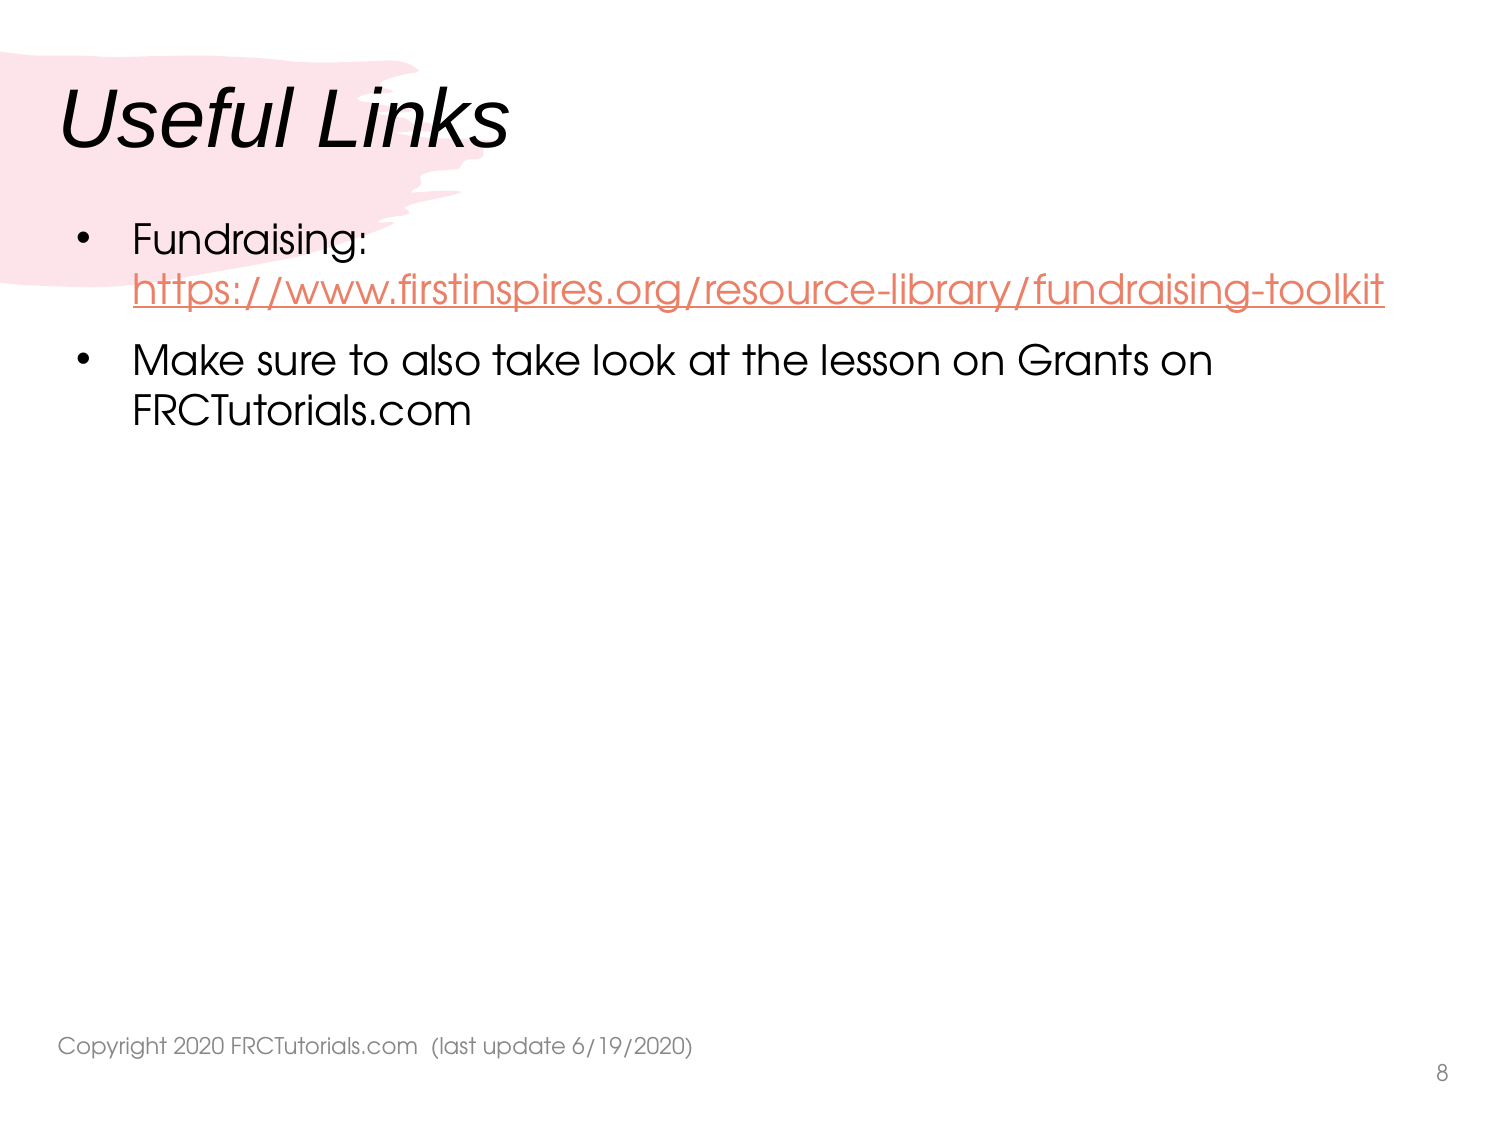

# Useful Links
Fundraising: https://www.firstinspires.org/resource-library/fundraising-toolkit
Make sure to also take look at the lesson on Grants on FRCTutorials.com
Copyright 2020 FRCTutorials.com  (last update 6/19/2020)

8